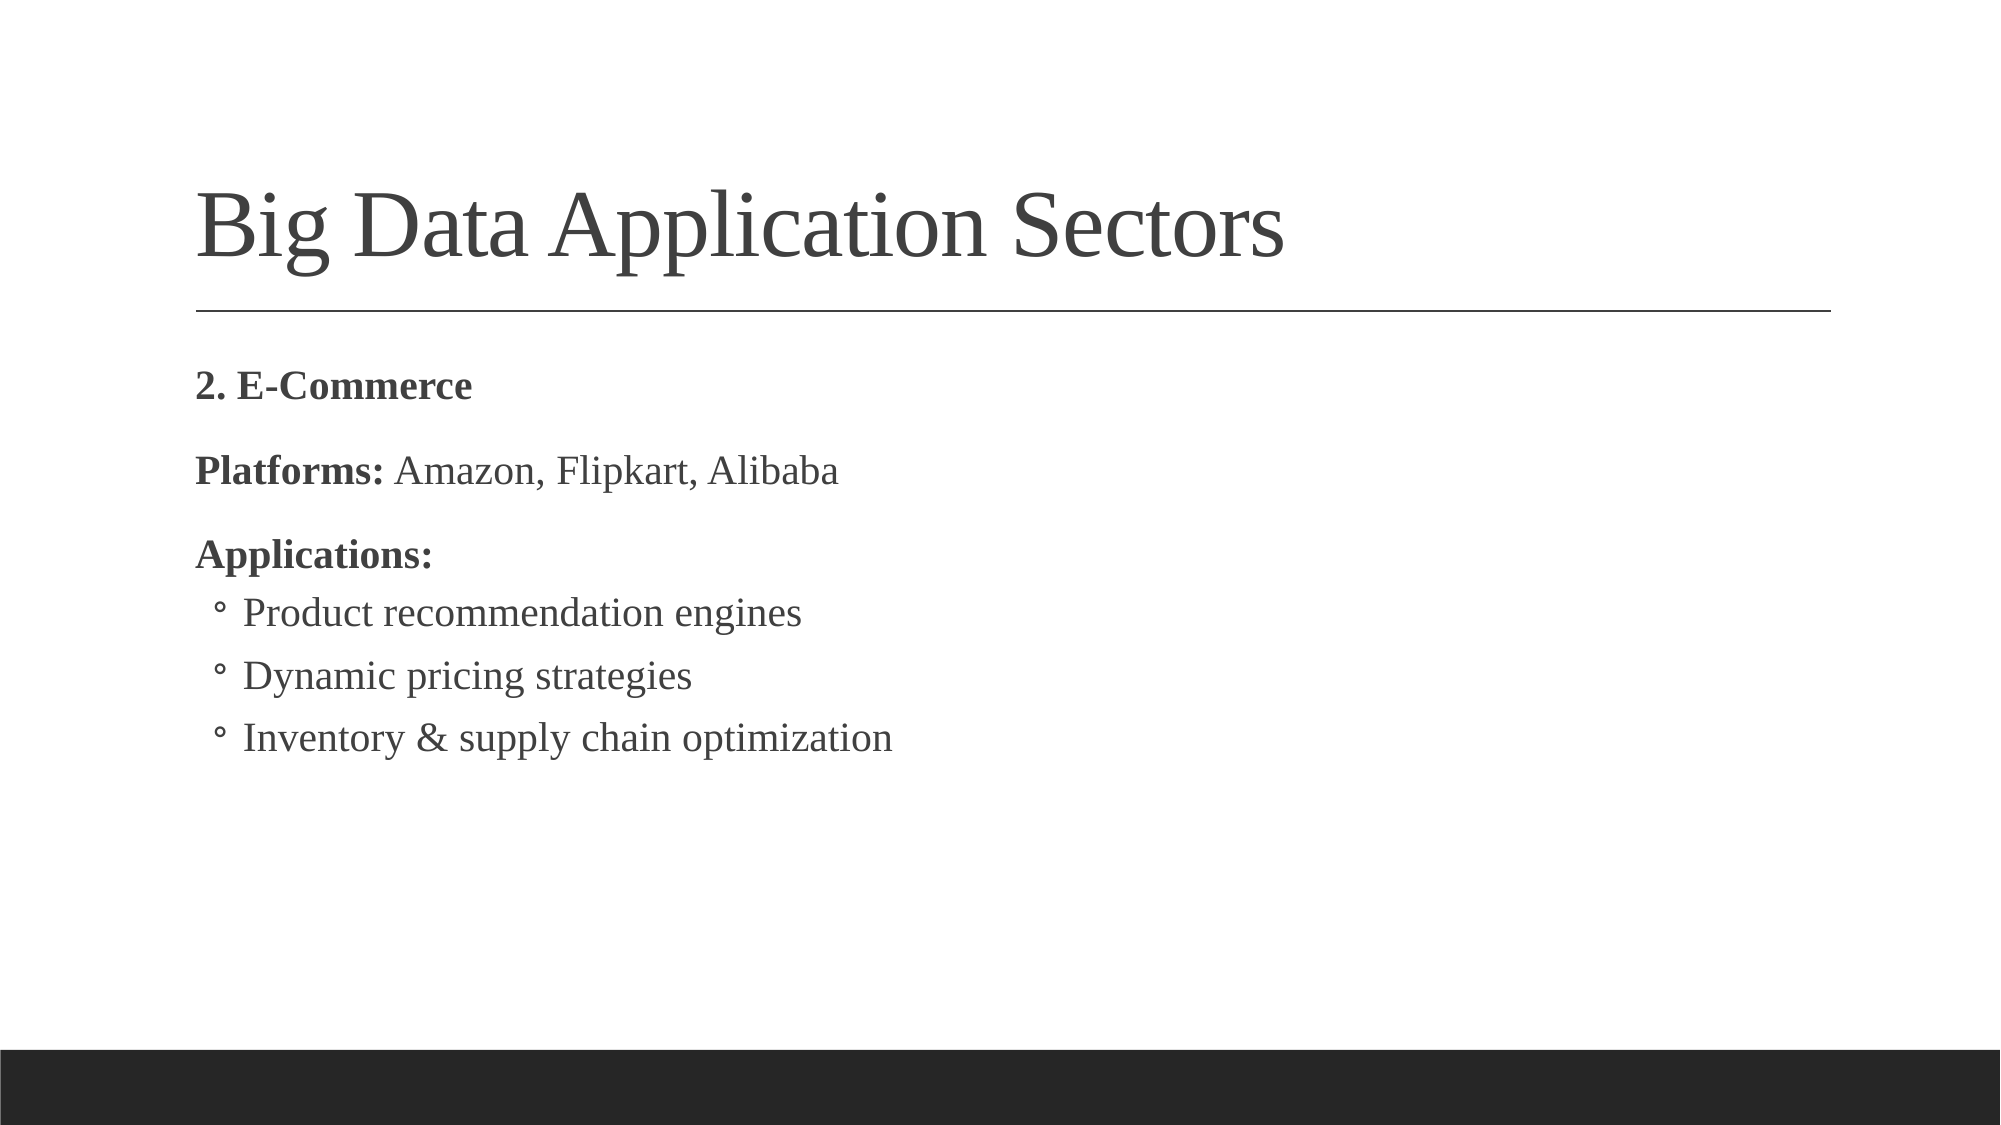

# Big Data Application Sectors
2. E-Commerce
Platforms: Amazon, Flipkart, Alibaba
Applications:
Product recommendation engines
Dynamic pricing strategies
Inventory & supply chain optimization